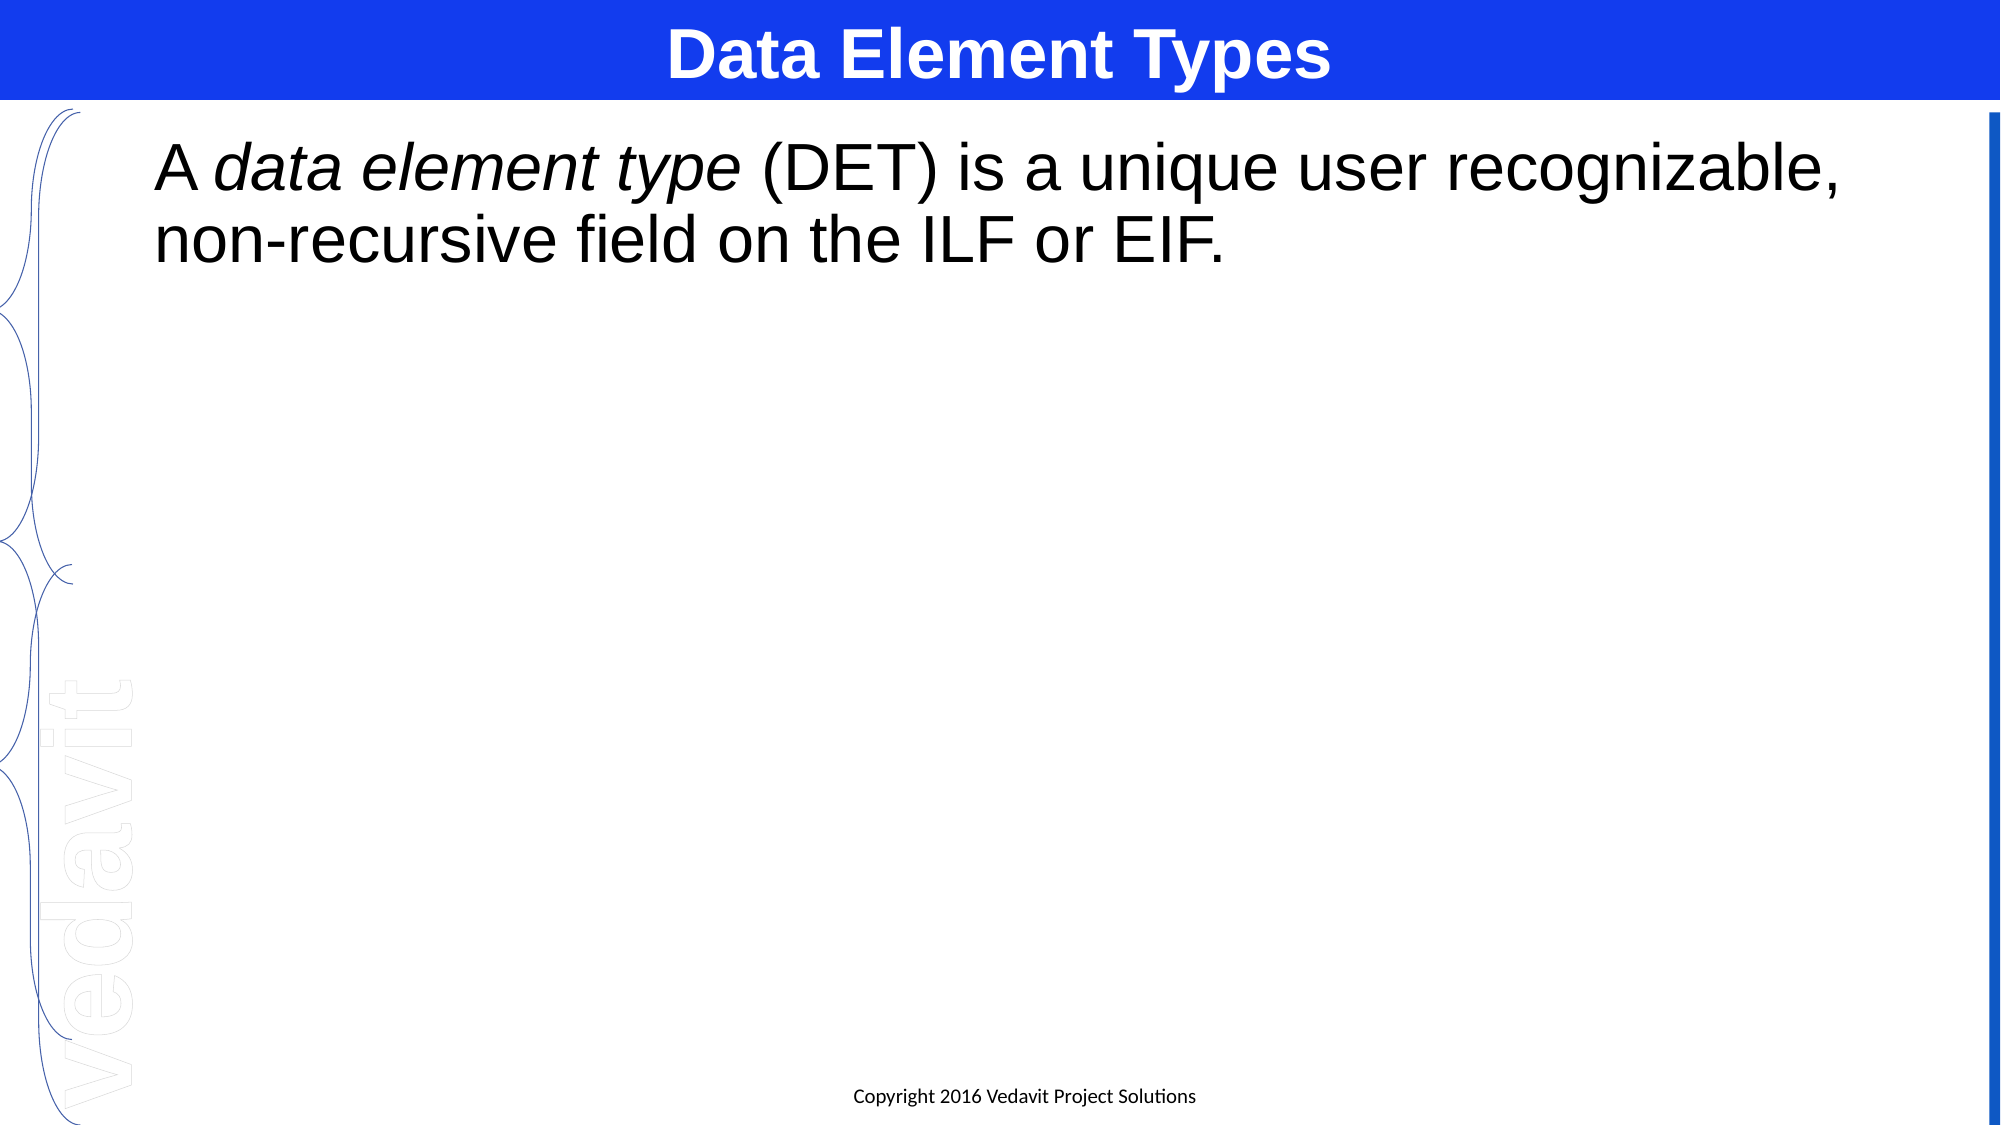

# Data Element Types

	A data element type (DET) is a unique user recognizable, non-recursive field on the ILF or EIF.